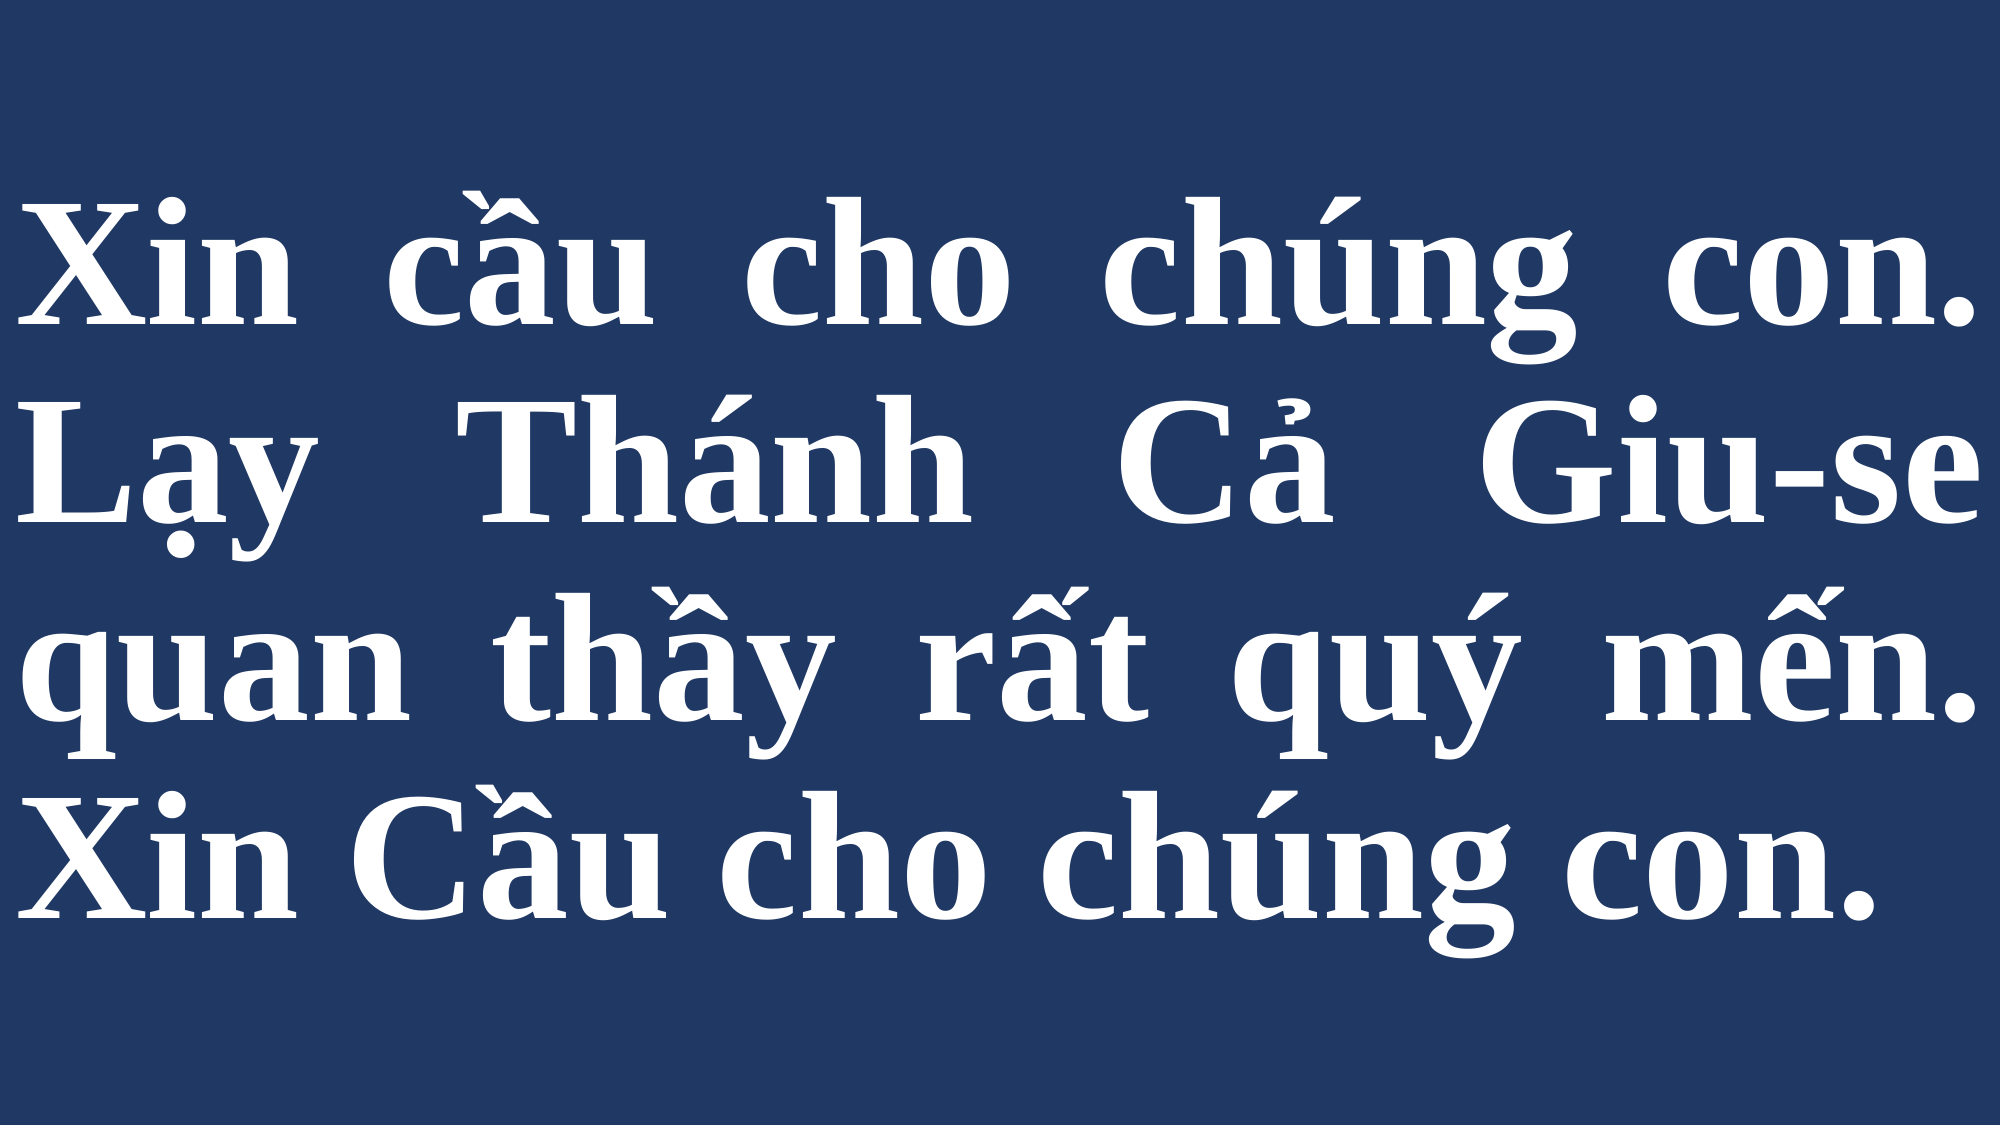

# Xin cầu cho chúng con. Lạy Thánh Cả Giu-se quan thầy rất quý mến. Xin Cầu cho chúng con.